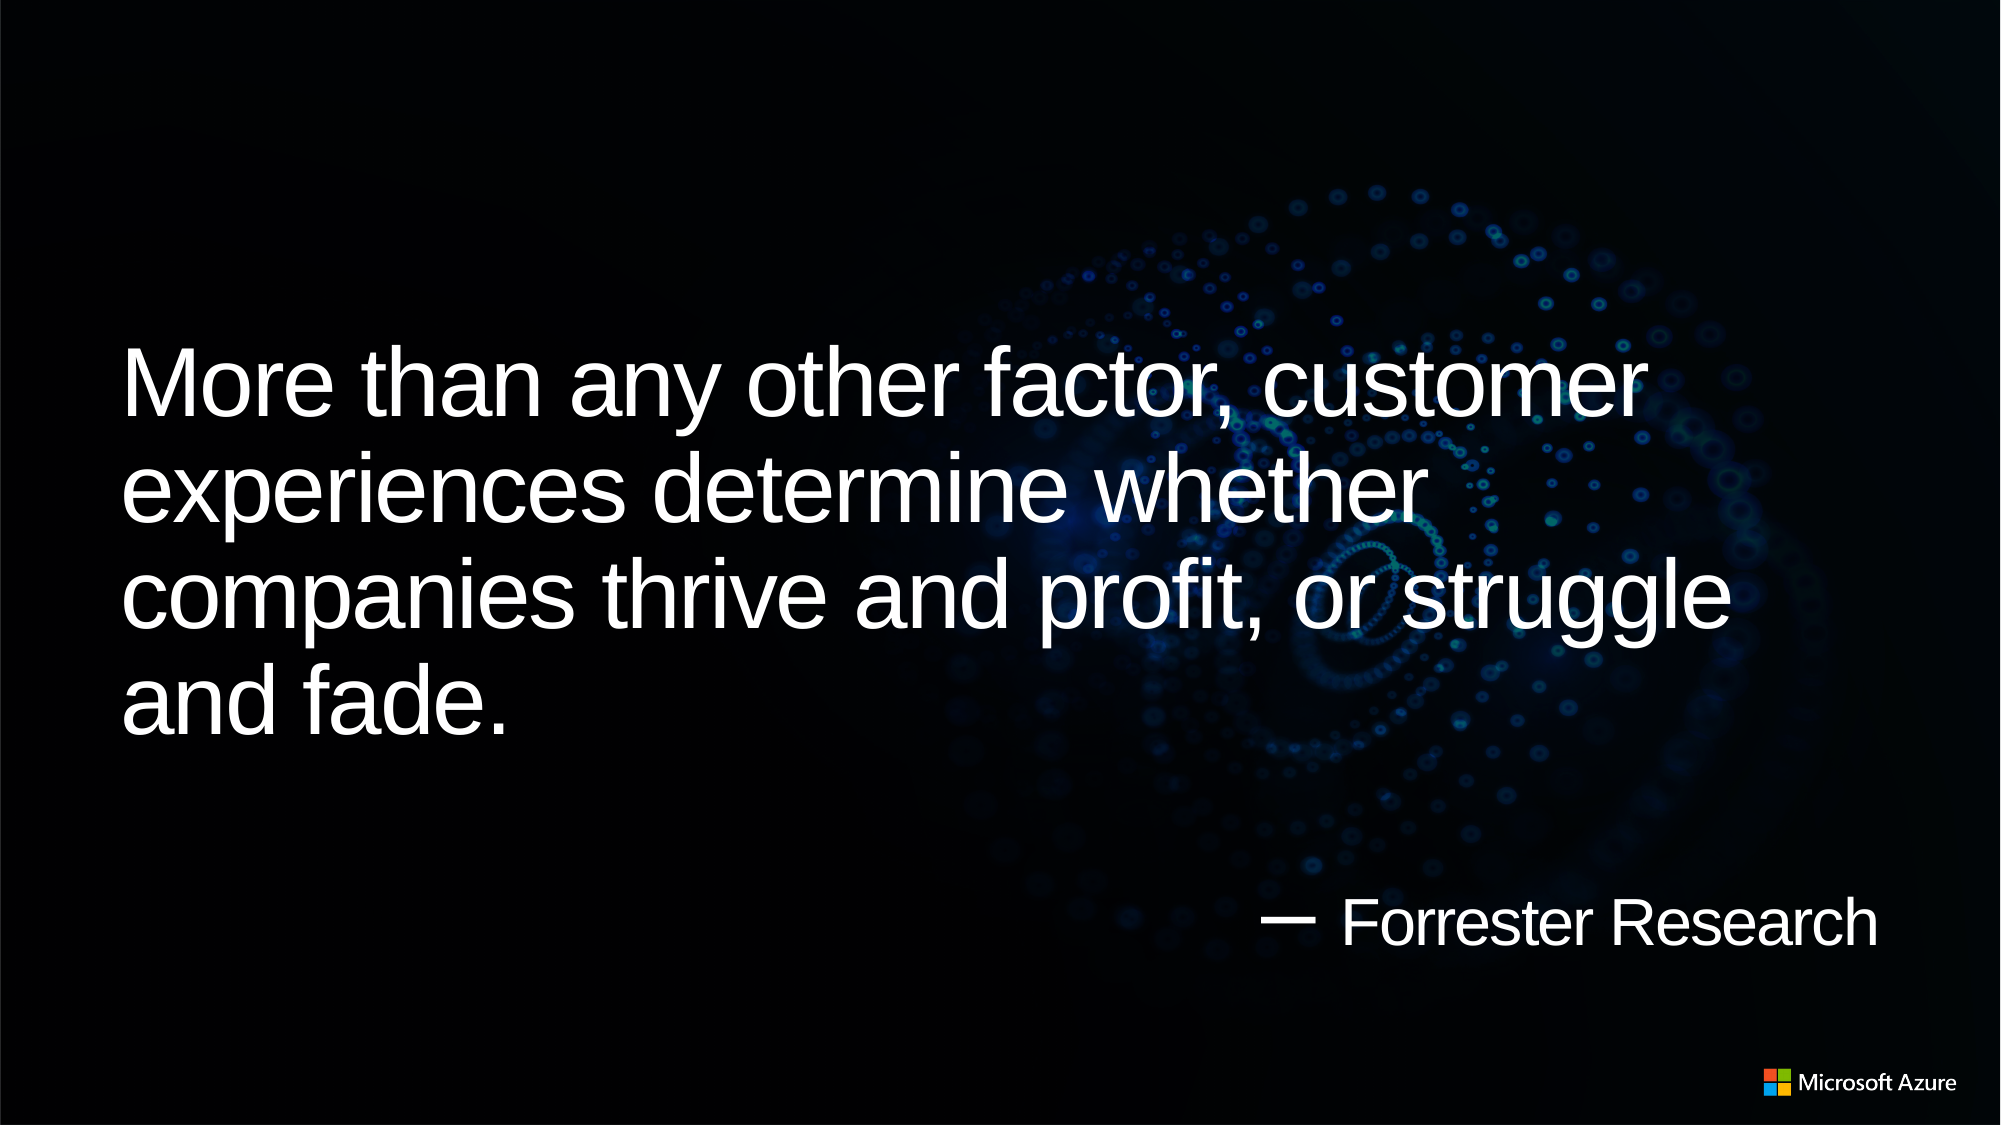

More than any other factor, customer experiences determine whether companies thrive and profit, or struggle and fade.

– Forrester Research